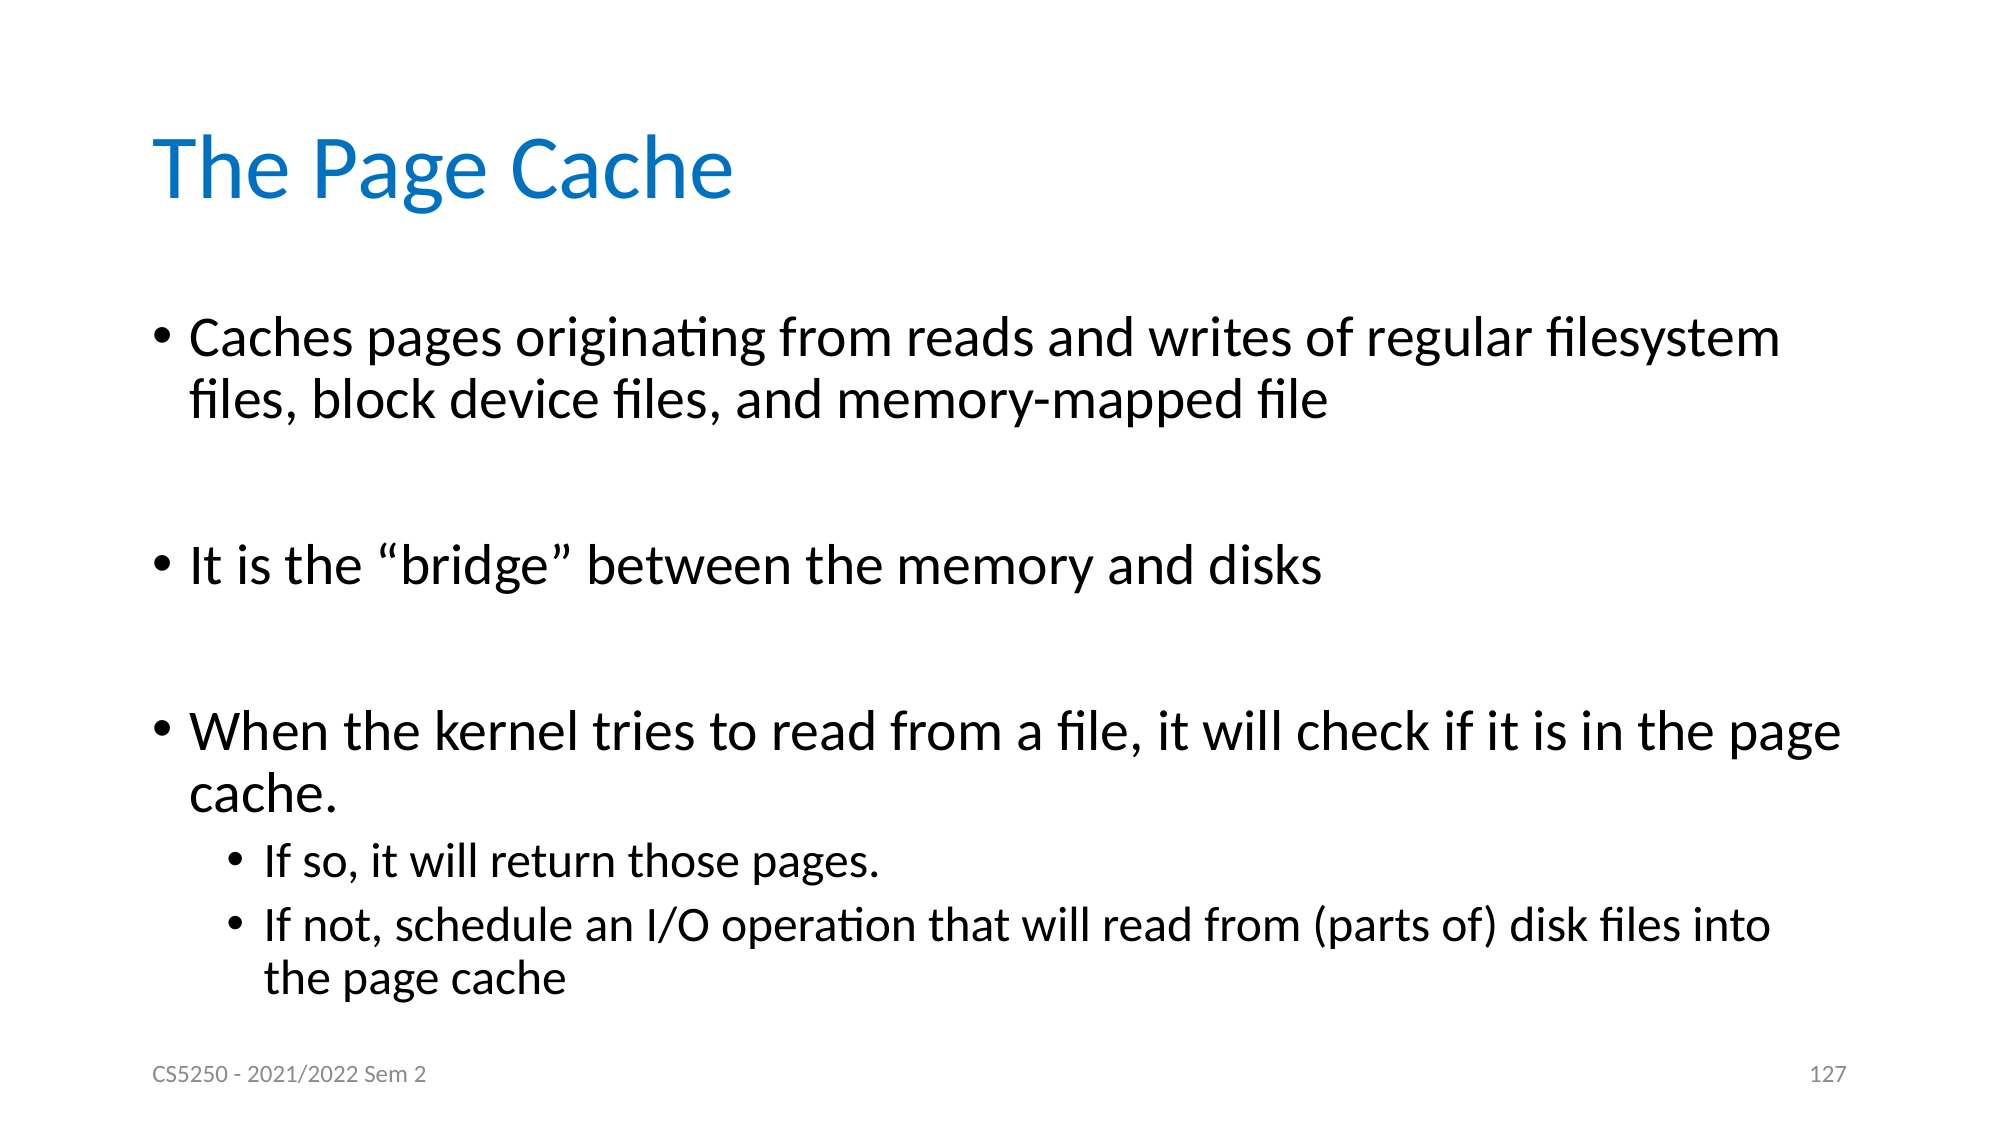

# The Page Cache
Caches pages originating from reads and writes of regular filesystem files, block device files, and memory-mapped file

It is the “bridge” between the memory and disks

When the kernel tries to read from a file, it will check if it is in the page cache.
If so, it will return those pages.
If not, schedule an I/O operation that will read from (parts of) disk files into the page cache
CS5250 - 2021/2022 Sem 2
127